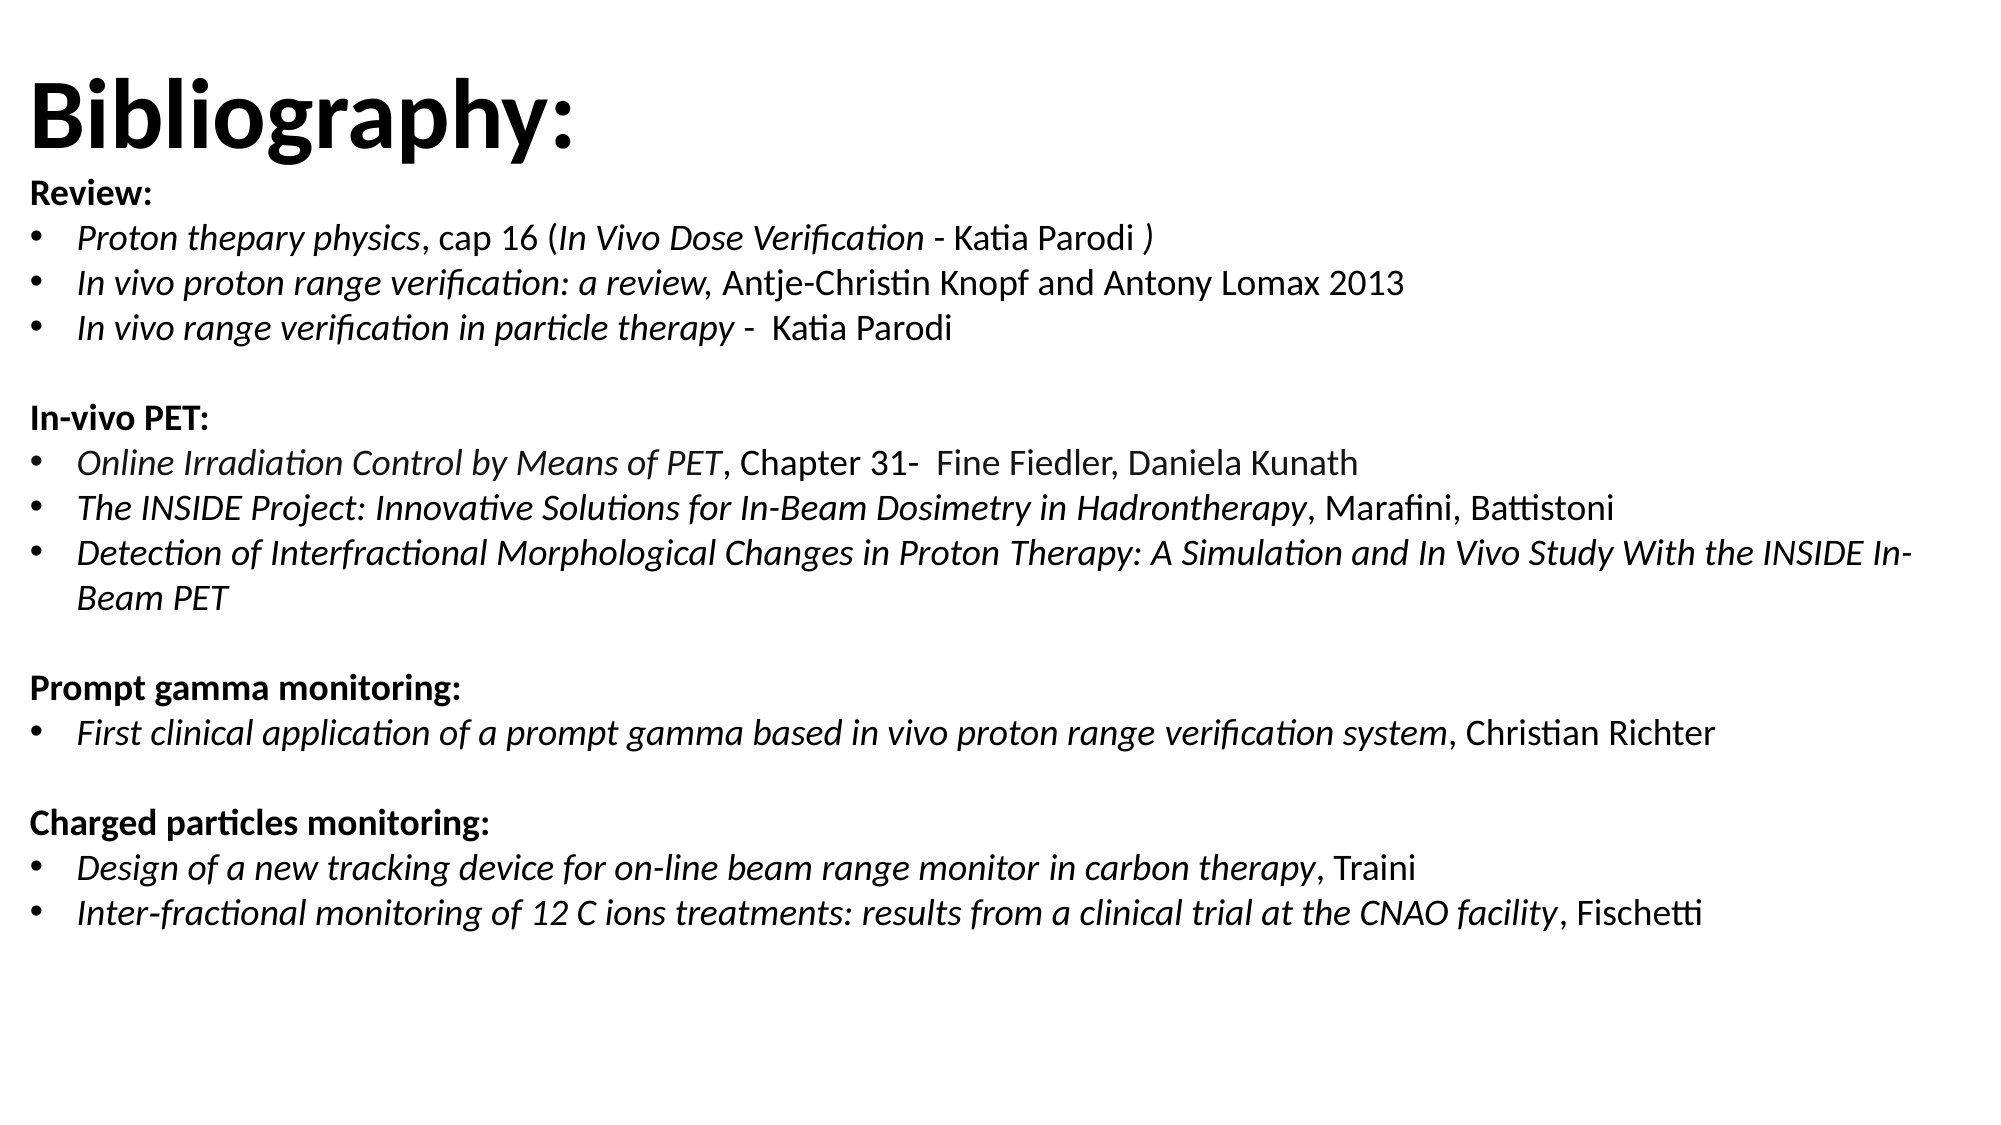

Bibliography:
Review:
Proton thepary physics, cap 16 (In Vivo Dose Verification - Katia Parodi )
In vivo proton range verification: a review, Antje-Christin Knopf and Antony Lomax 2013
In vivo range verification in particle therapy -  Katia Parodi

In-vivo PET:
Online Irradiation Control by Means of PET, Chapter 31-  Fine Fiedler, Daniela Kunath
The INSIDE Project: Innovative Solutions for In-Beam Dosimetry in Hadrontherapy, Marafini, Battistoni
Detection of Interfractional Morphological Changes in Proton Therapy: A Simulation and In Vivo Study With the INSIDE In-Beam PET

Prompt gamma monitoring:
First clinical application of a prompt gamma based in vivo proton range verification system, Christian Richter

Charged particles monitoring:
Design of a new tracking device for on-line beam range monitor in carbon therapy, Traini
Inter‑fractional monitoring of 12 C ions treatments: results from a clinical trial at the CNAO facility, Fischetti